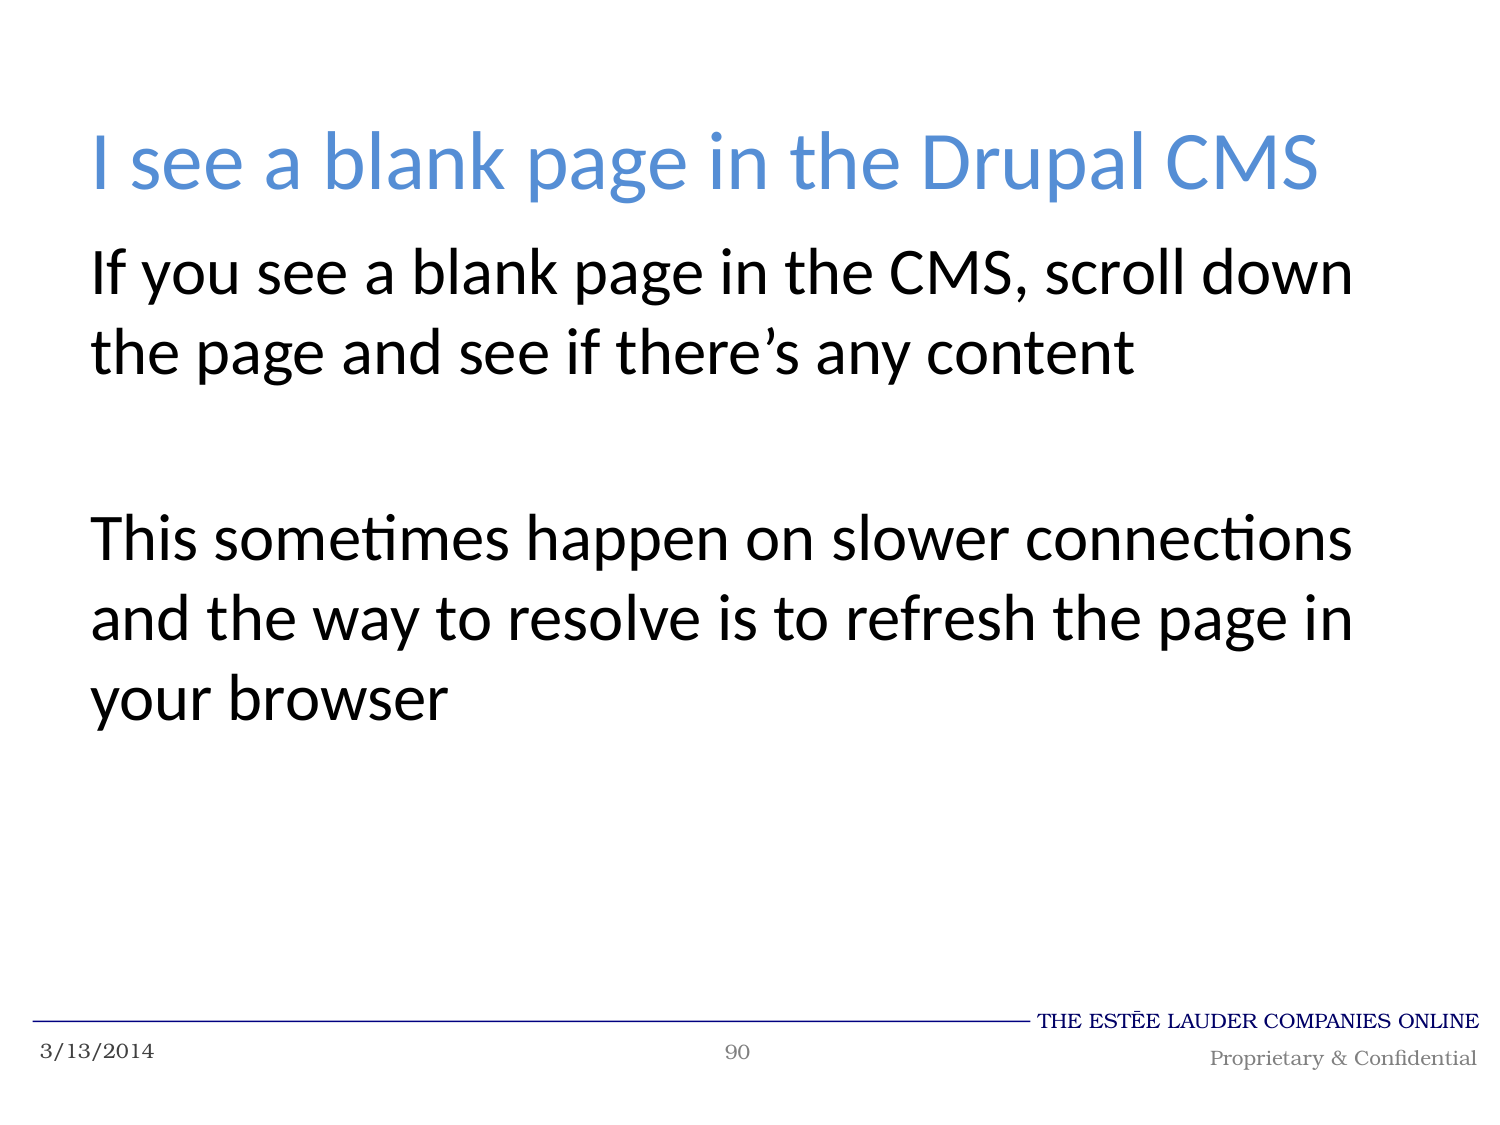

# I see a blank page in the Drupal CMS
If you see a blank page in the CMS, scroll down the page and see if there’s any content

This sometimes happen on slower connections and the way to resolve is to refresh the page in your browser
3/13/2014